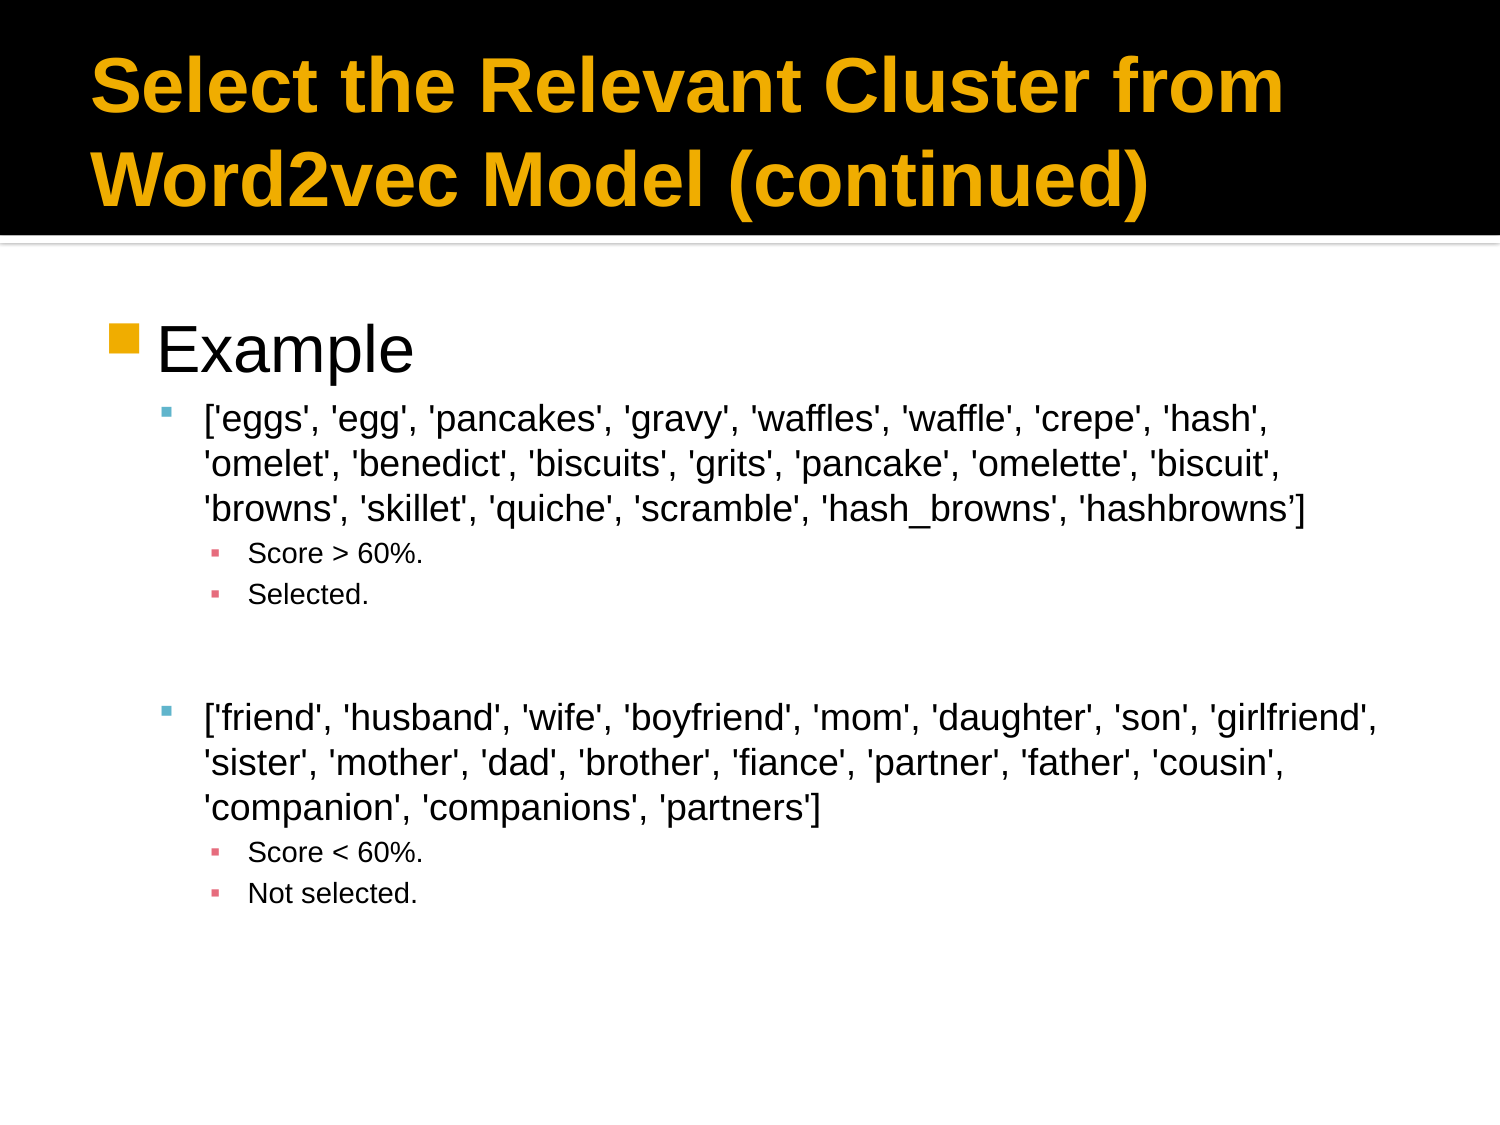

# Select the Relevant Cluster from Word2vec Model (continued)
Example
['eggs', 'egg', 'pancakes', 'gravy', 'waffles', 'waffle', 'crepe', 'hash', 'omelet', 'benedict', 'biscuits', 'grits', 'pancake', 'omelette', 'biscuit', 'browns', 'skillet', 'quiche', 'scramble', 'hash_browns', 'hashbrowns’]
Score > 60%.
Selected.

['friend', 'husband', 'wife', 'boyfriend', 'mom', 'daughter', 'son', 'girlfriend', 'sister', 'mother', 'dad', 'brother', 'fiance', 'partner', 'father', 'cousin', 'companion', 'companions', 'partners']
Score < 60%.
Not selected.